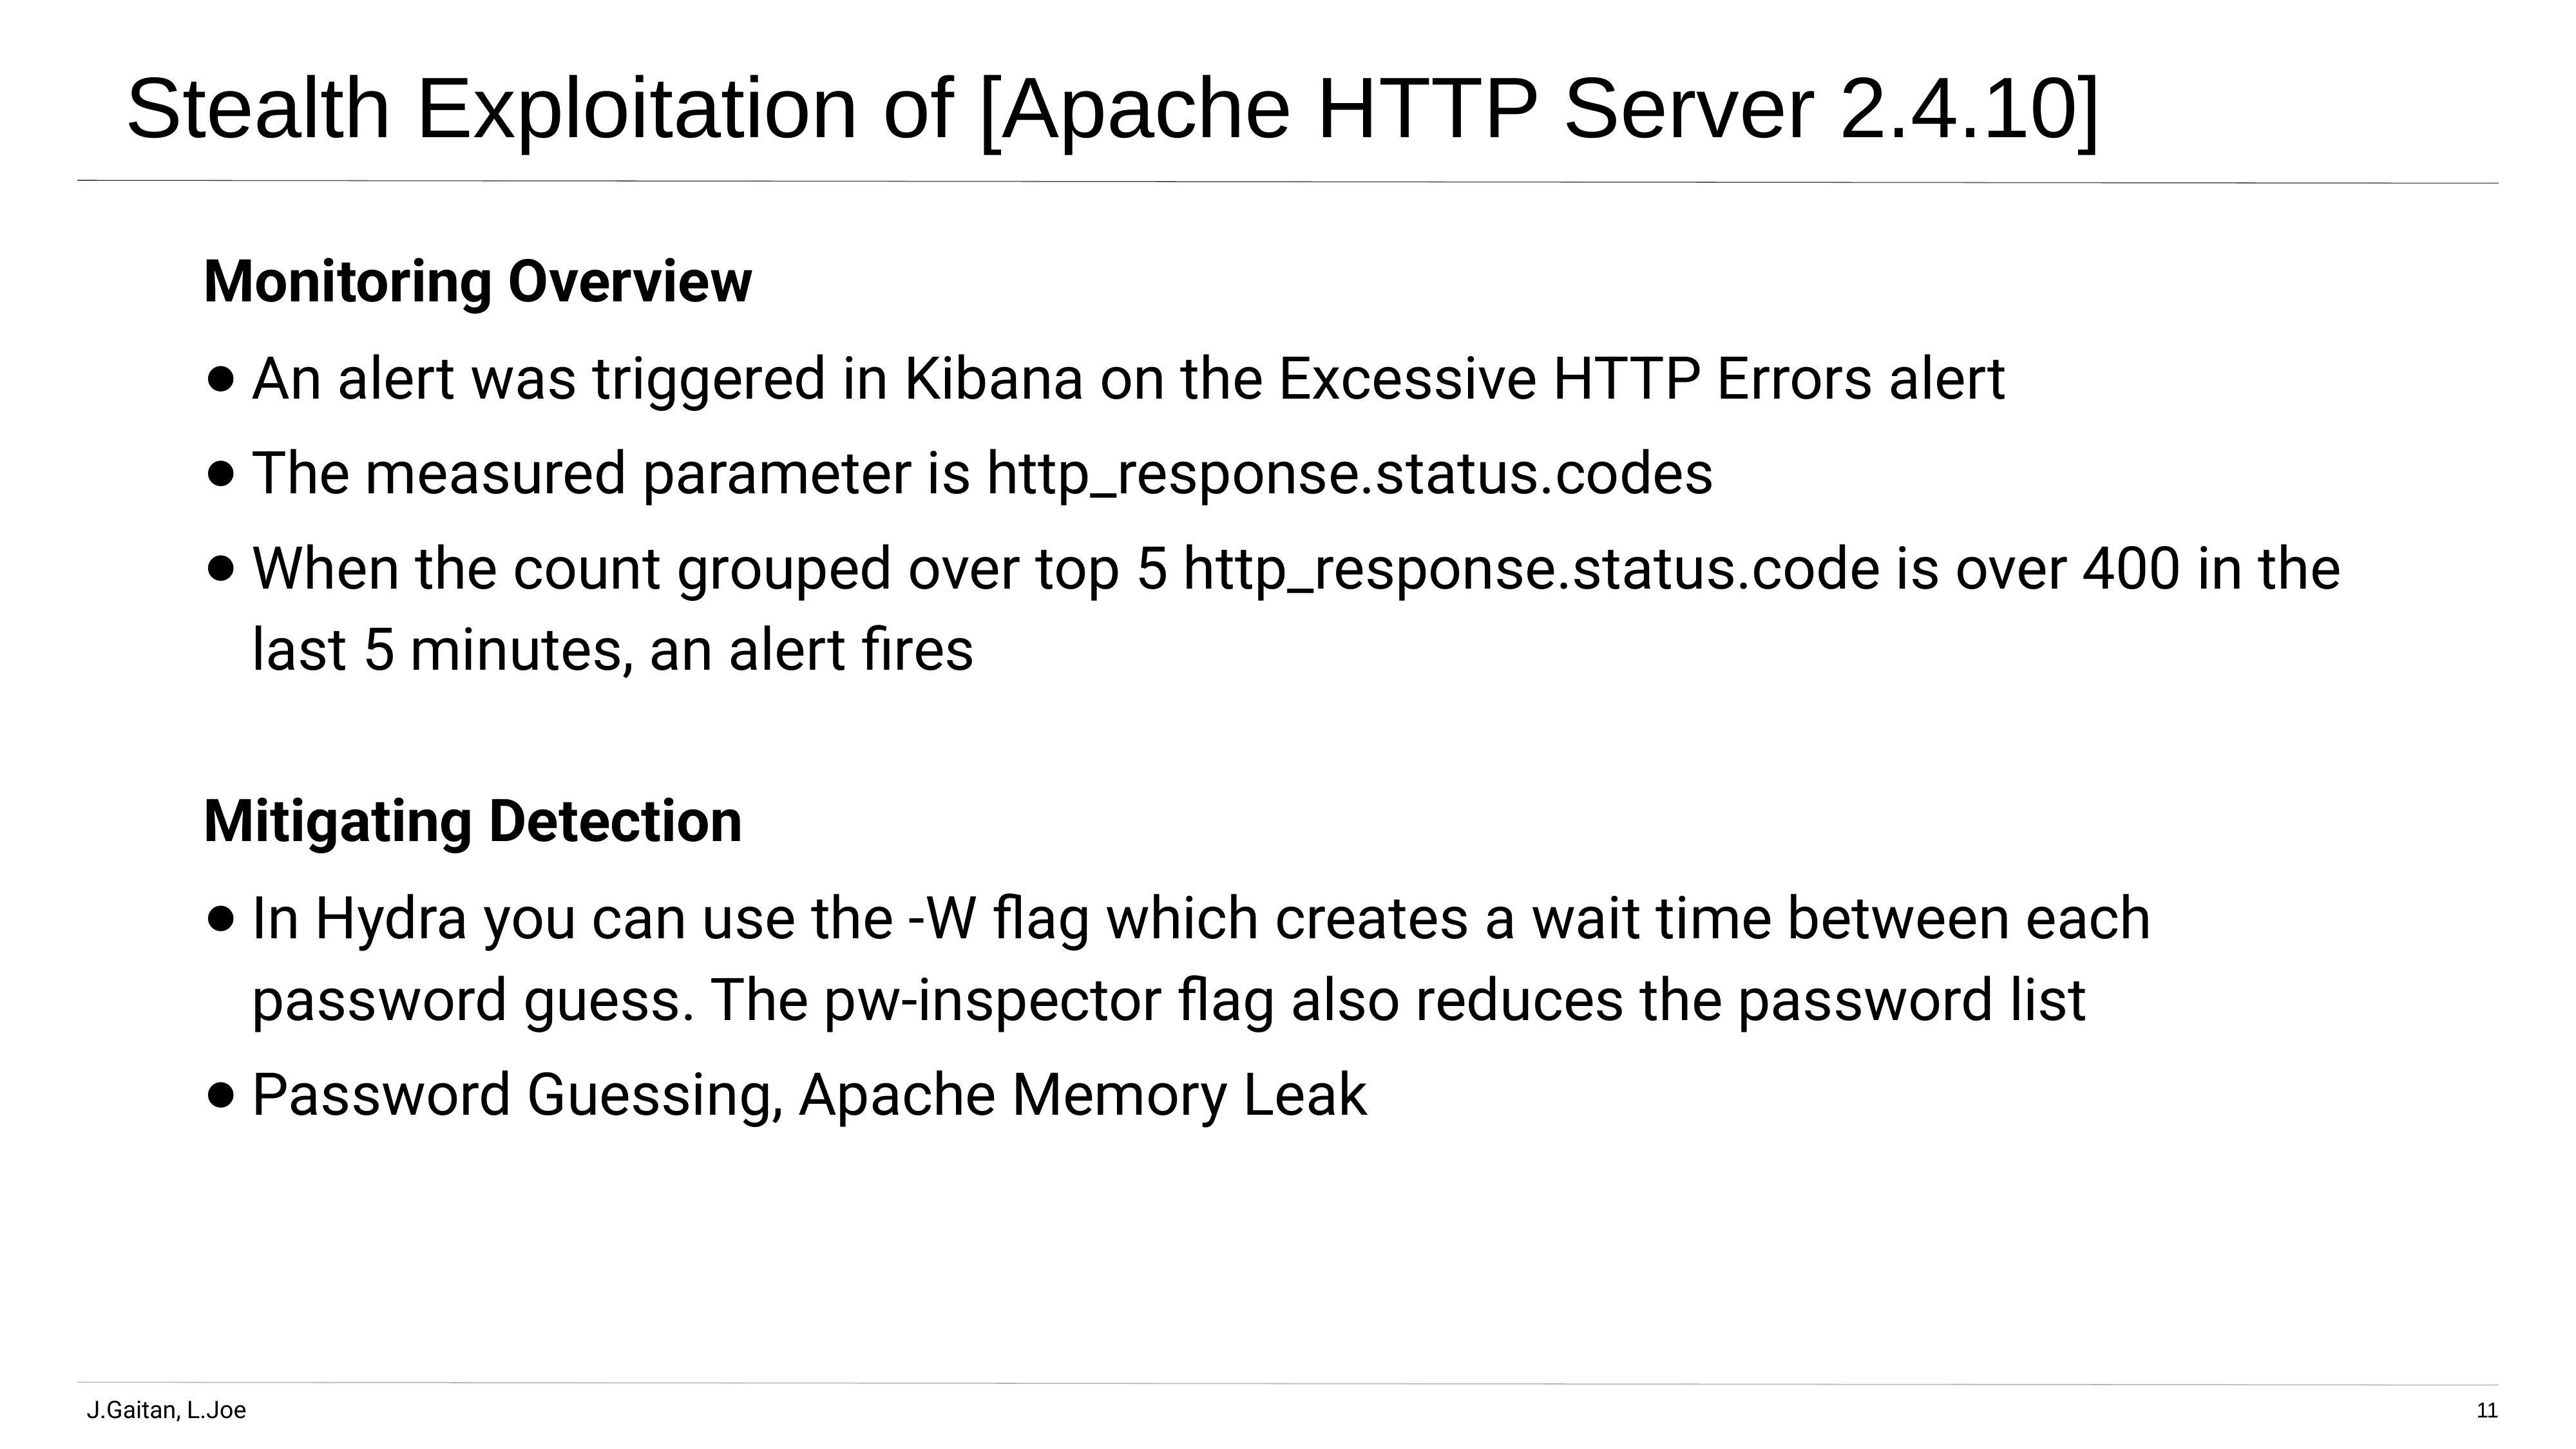

# Stealth Exploitation of [Apache HTTP Server 2.4.10]
Monitoring Overview
An alert was triggered in Kibana on the Excessive HTTP Errors alert
The measured parameter is http_response.status.codes
When the count grouped over top 5 http_response.status.code is over 400 in the last 5 minutes, an alert fires

Mitigating Detection
In Hydra you can use the -W flag which creates a wait time between each password guess. The pw-inspector flag also reduces the password list
Password Guessing, Apache Memory Leak

J.Gaitan, L.Joe
11